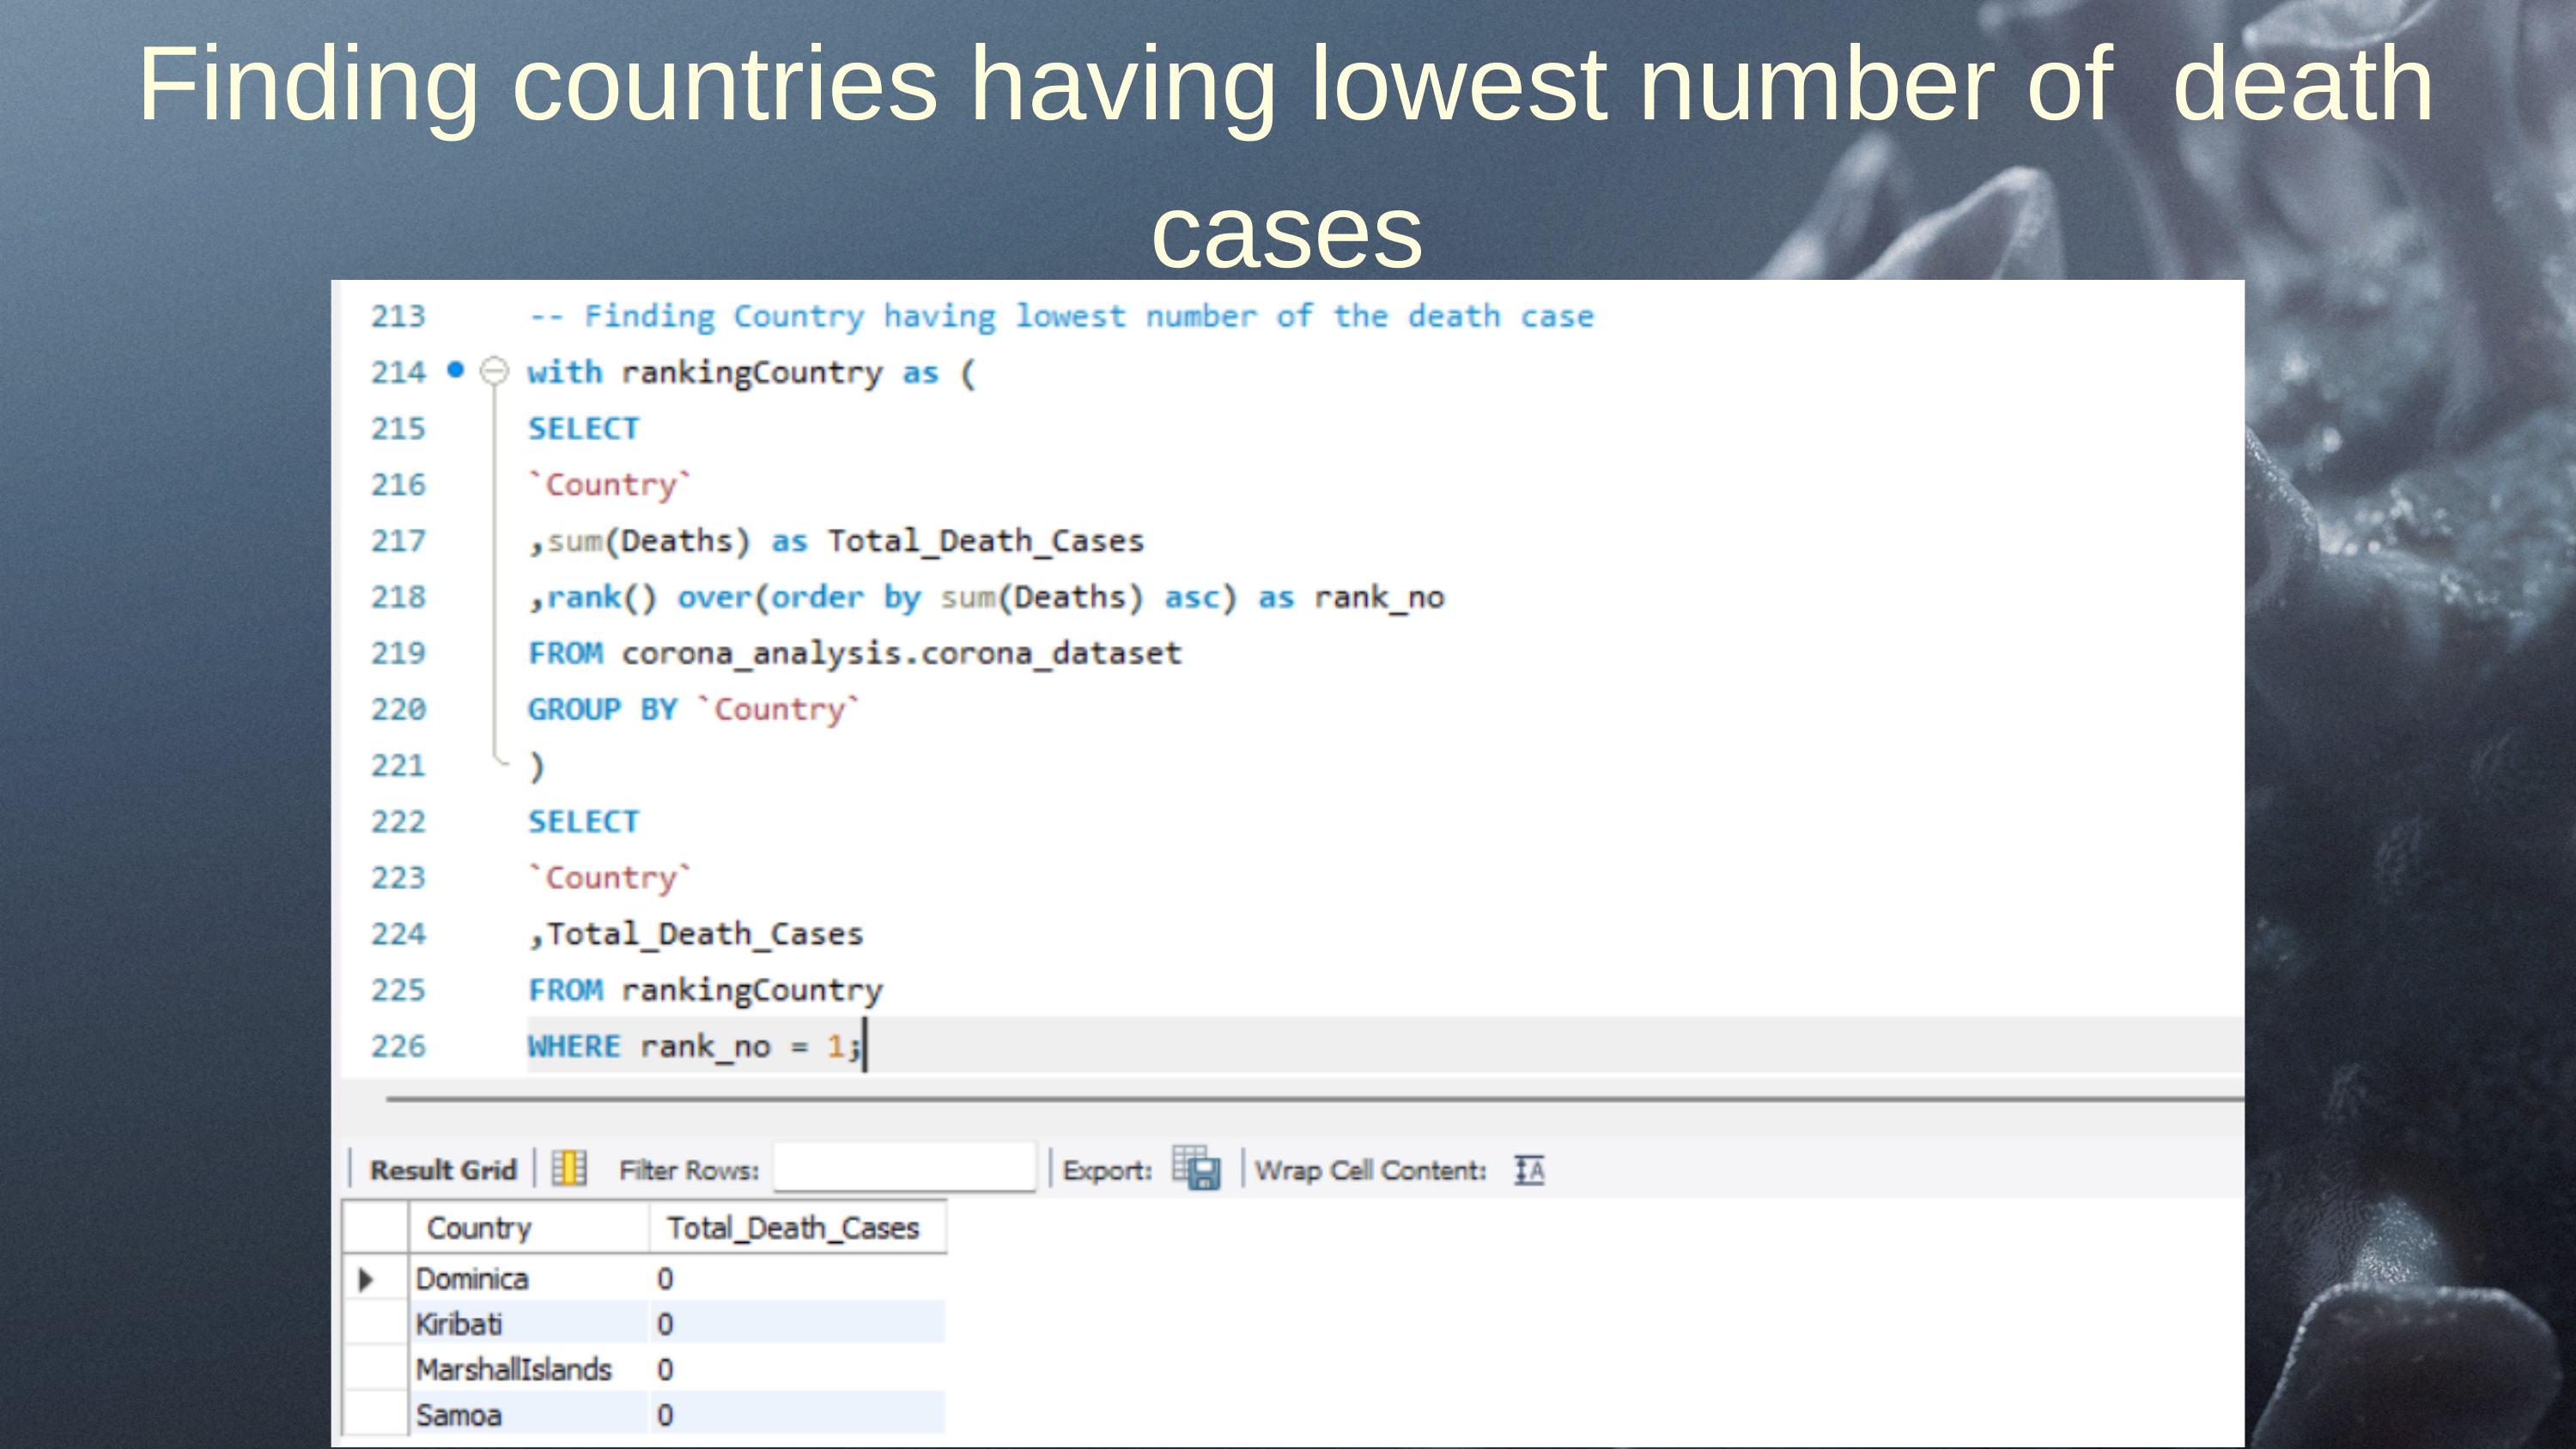

Finding countries having lowest number of  death cases